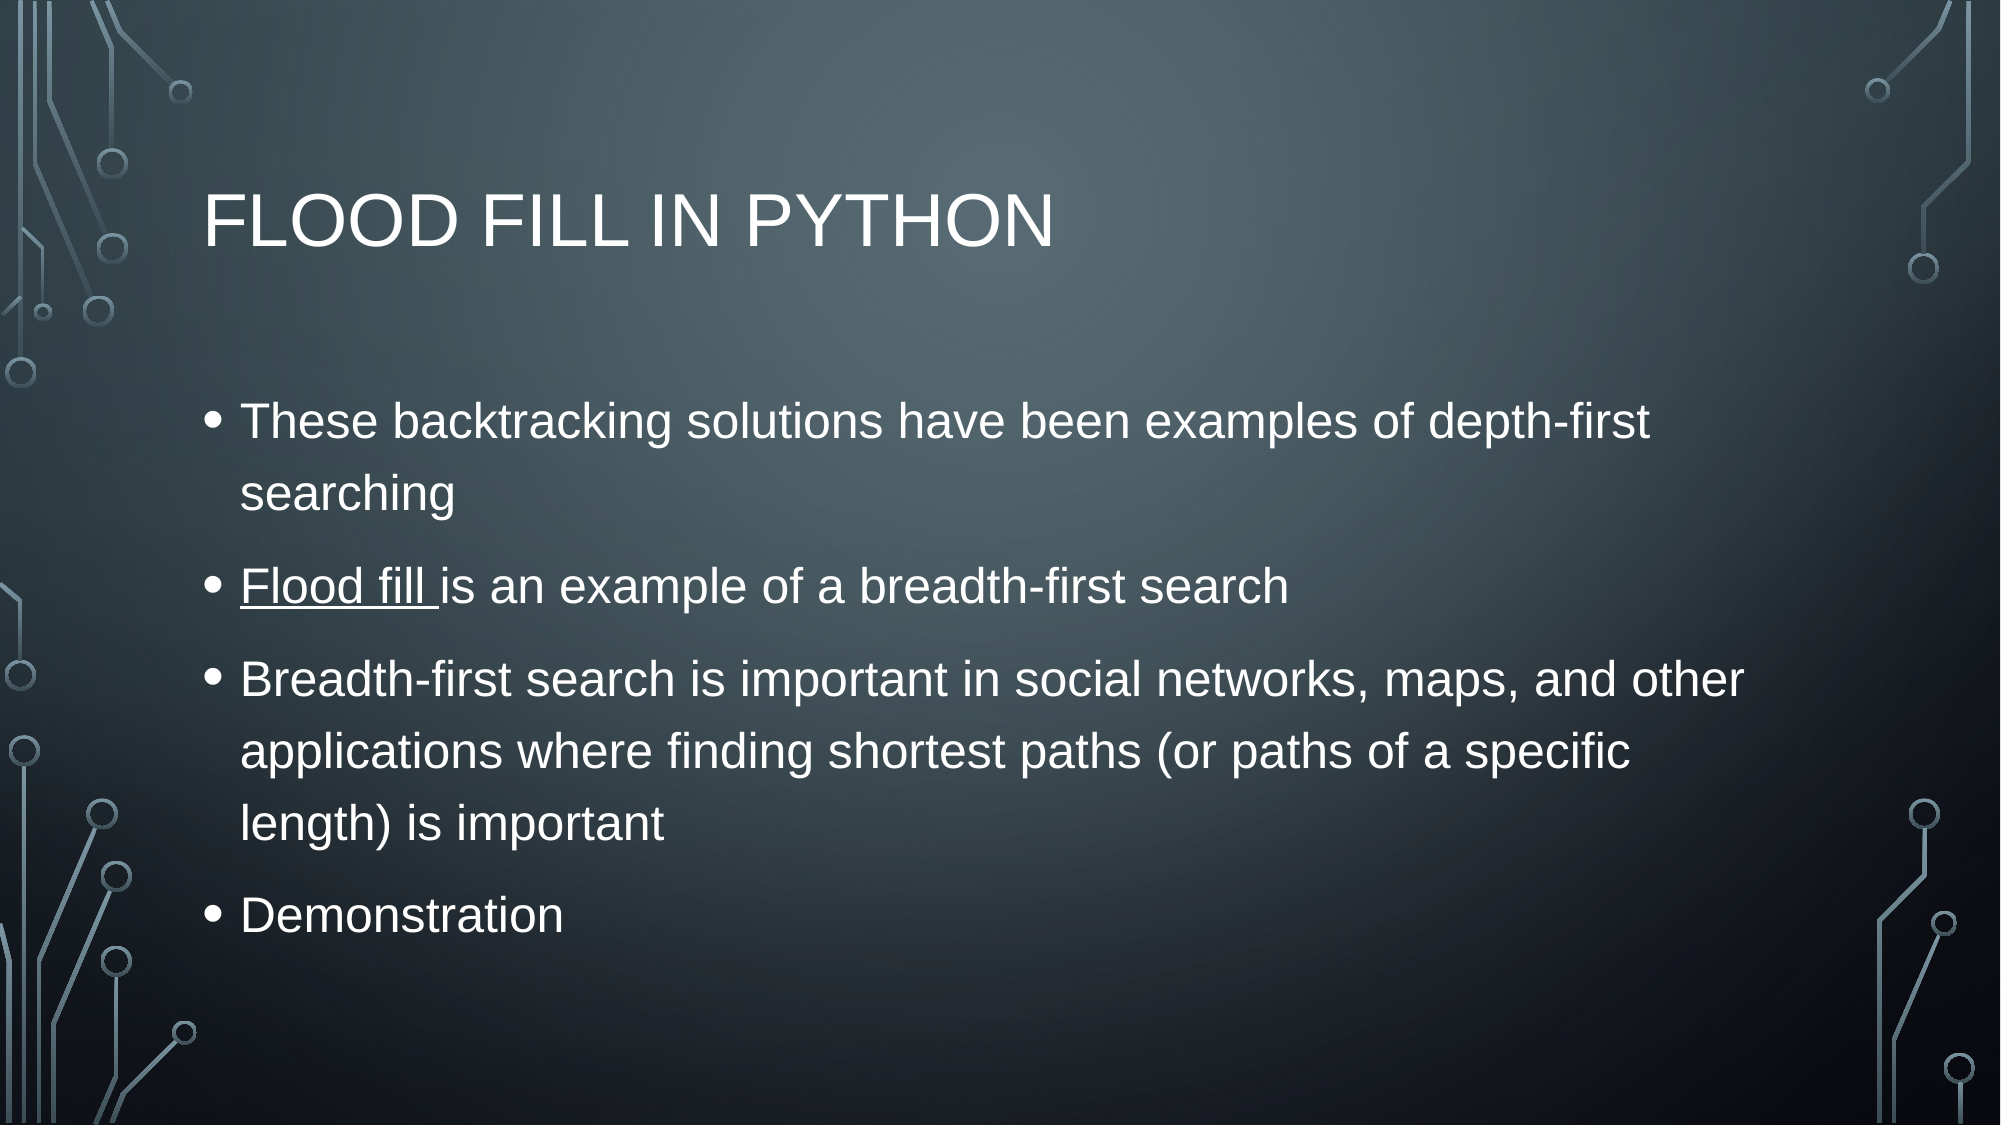

# Flood Fill in Python
These backtracking solutions have been examples of depth-first searching
Flood fill is an example of a breadth-first search
Breadth-first search is important in social networks, maps, and other applications where finding shortest paths (or paths of a specific length) is important
Demonstration